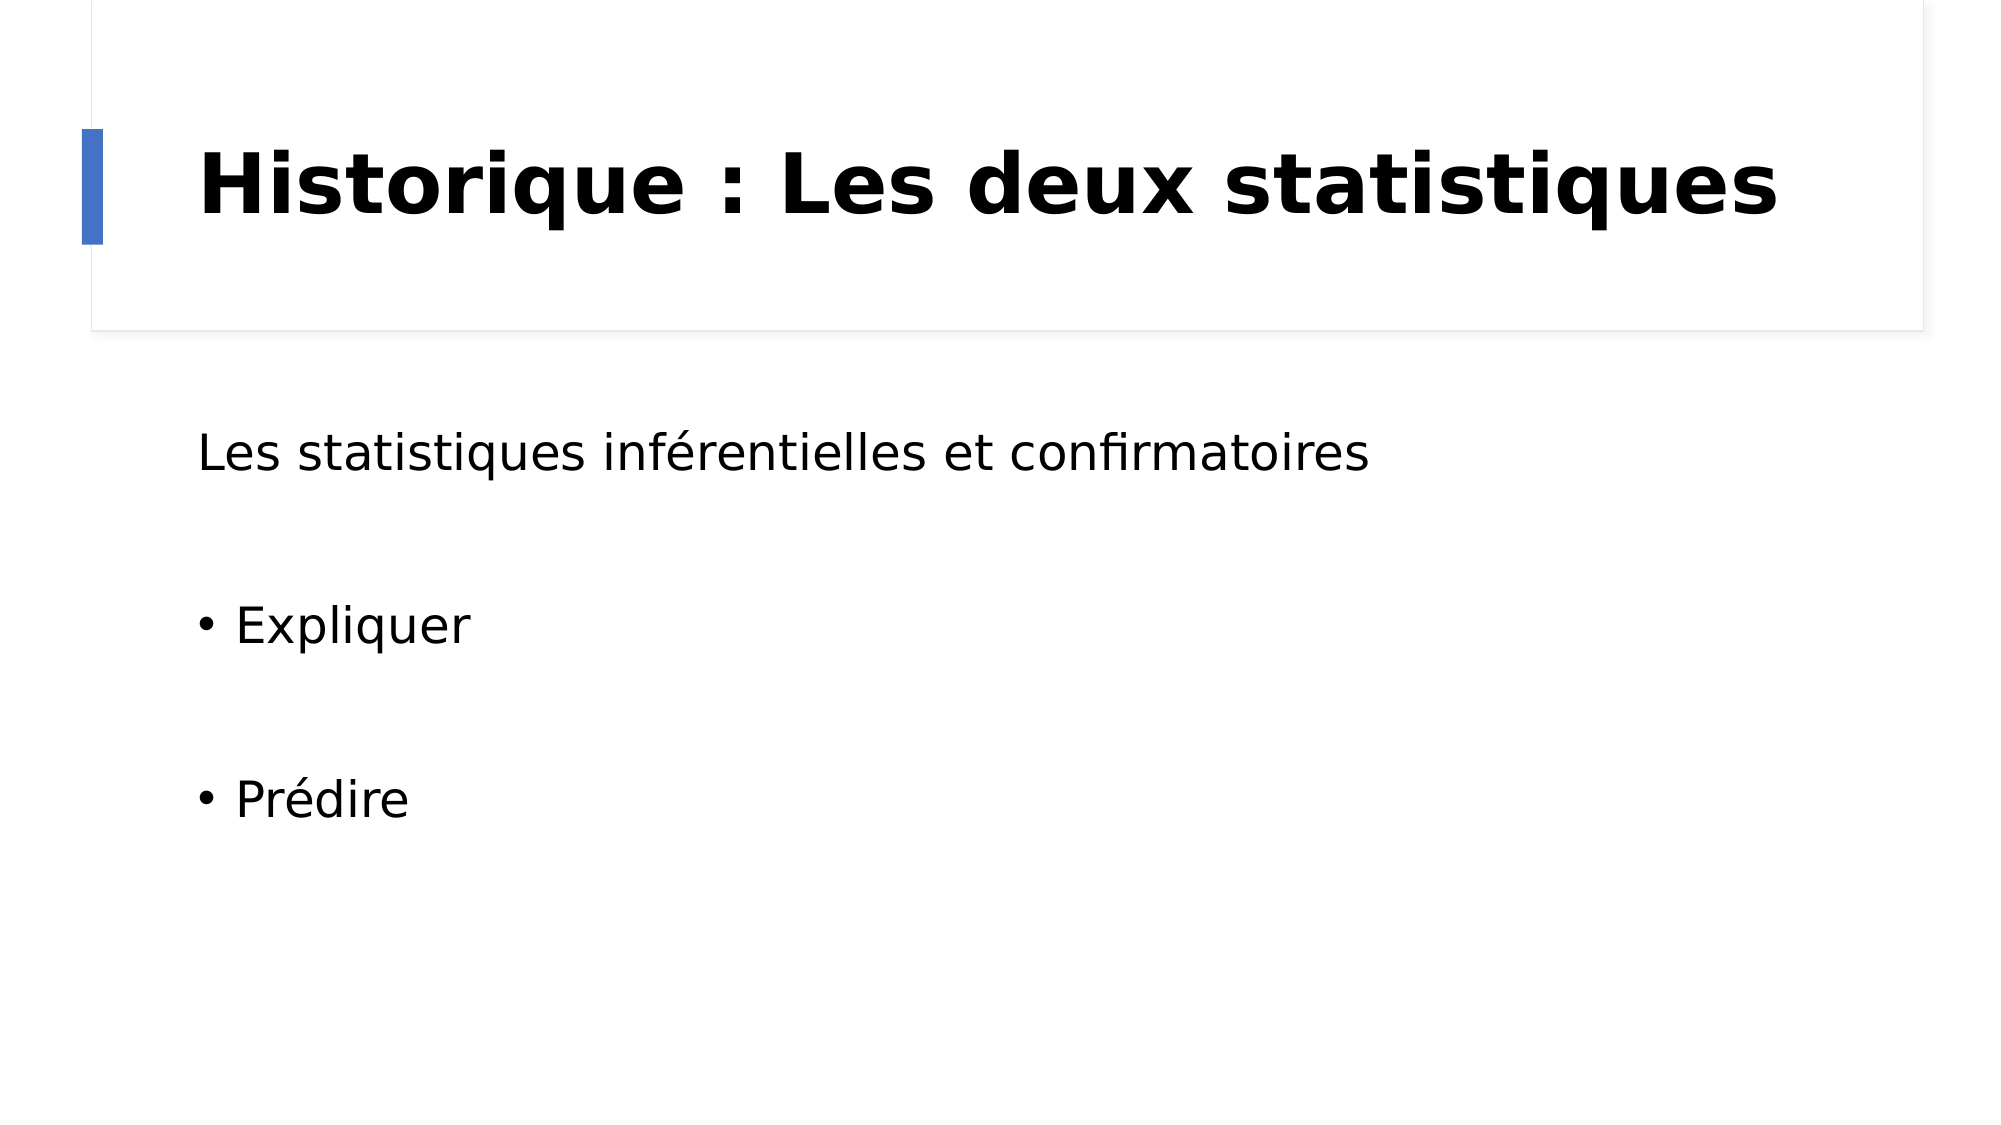

# Historique : Les deux statistiques
Les statistiques inférentielles et confirmatoires

Expliquer

Prédire